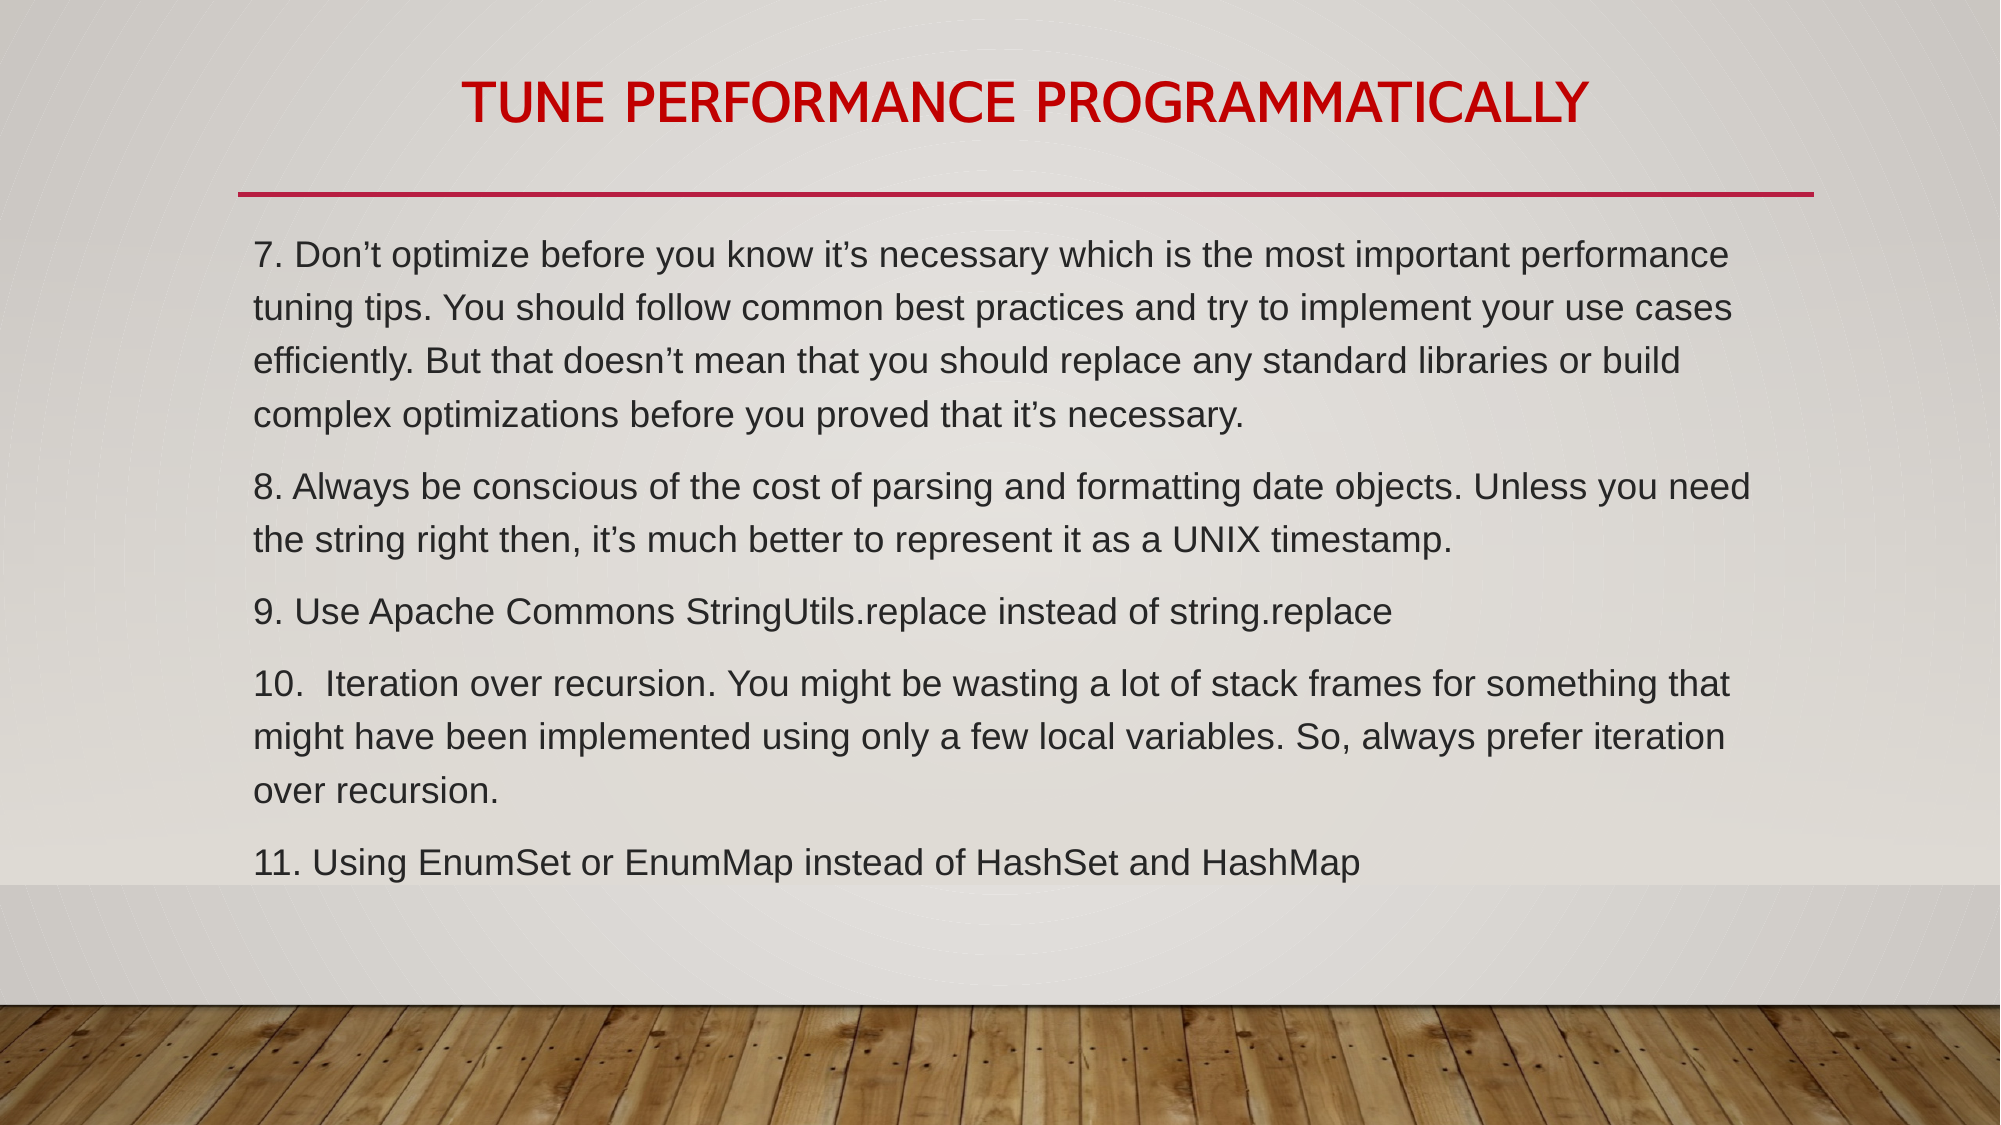

# Tune performance programmatically
7. Don’t optimize before you know it’s necessary which is the most important performance tuning tips. You should follow common best practices and try to implement your use cases efficiently. But that doesn’t mean that you should replace any standard libraries or build complex optimizations before you proved that it’s necessary.
8. Always be conscious of the cost of parsing and formatting date objects. Unless you need the string right then, it’s much better to represent it as a UNIX timestamp.
9. Use Apache Commons StringUtils.replace instead of string.replace
10.  Iteration over recursion. You might be wasting a lot of stack frames for something that might have been implemented using only a few local variables. So, always prefer iteration over recursion.
11. Using EnumSet or EnumMap instead of HashSet and HashMap